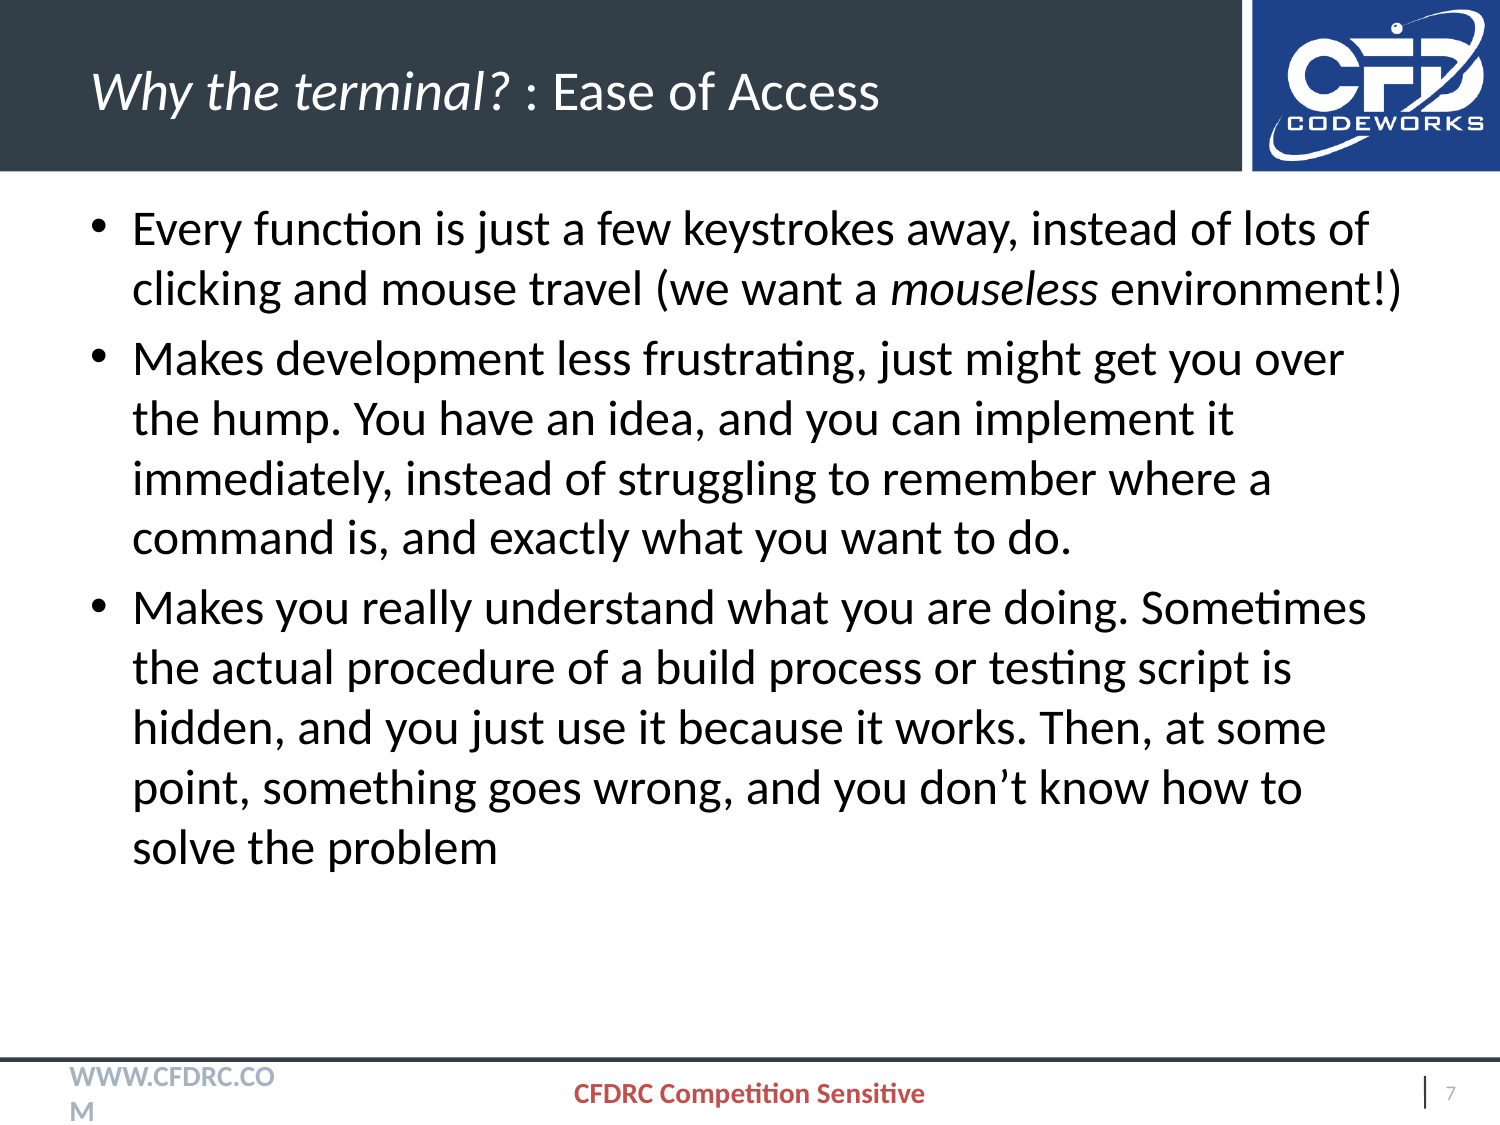

# Why the terminal? : Ease of Access
Every function is just a few keystrokes away, instead of lots of clicking and mouse travel (we want a mouseless environment!)
Makes development less frustrating, just might get you over the hump. You have an idea, and you can implement it immediately, instead of struggling to remember where a command is, and exactly what you want to do.
Makes you really understand what you are doing. Sometimes the actual procedure of a build process or testing script is hidden, and you just use it because it works. Then, at some point, something goes wrong, and you don’t know how to solve the problem

CFDRC Competition Sensitive
7